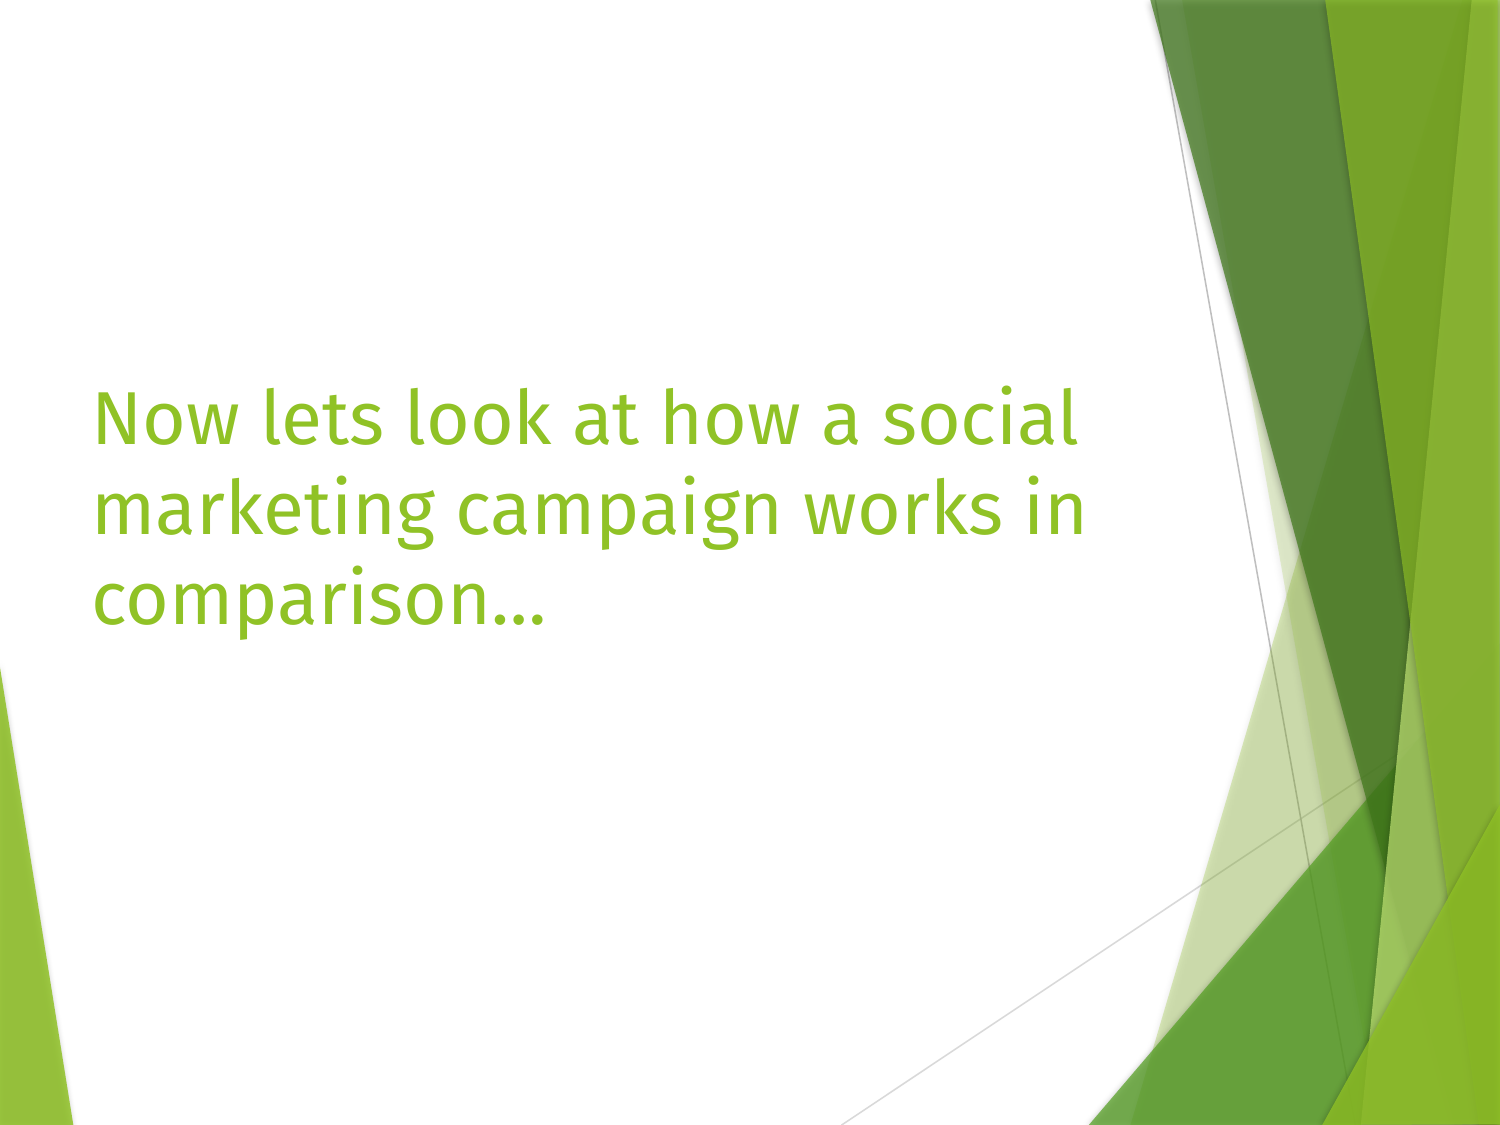

# Now lets look at how a social marketing campaign works in comparison…